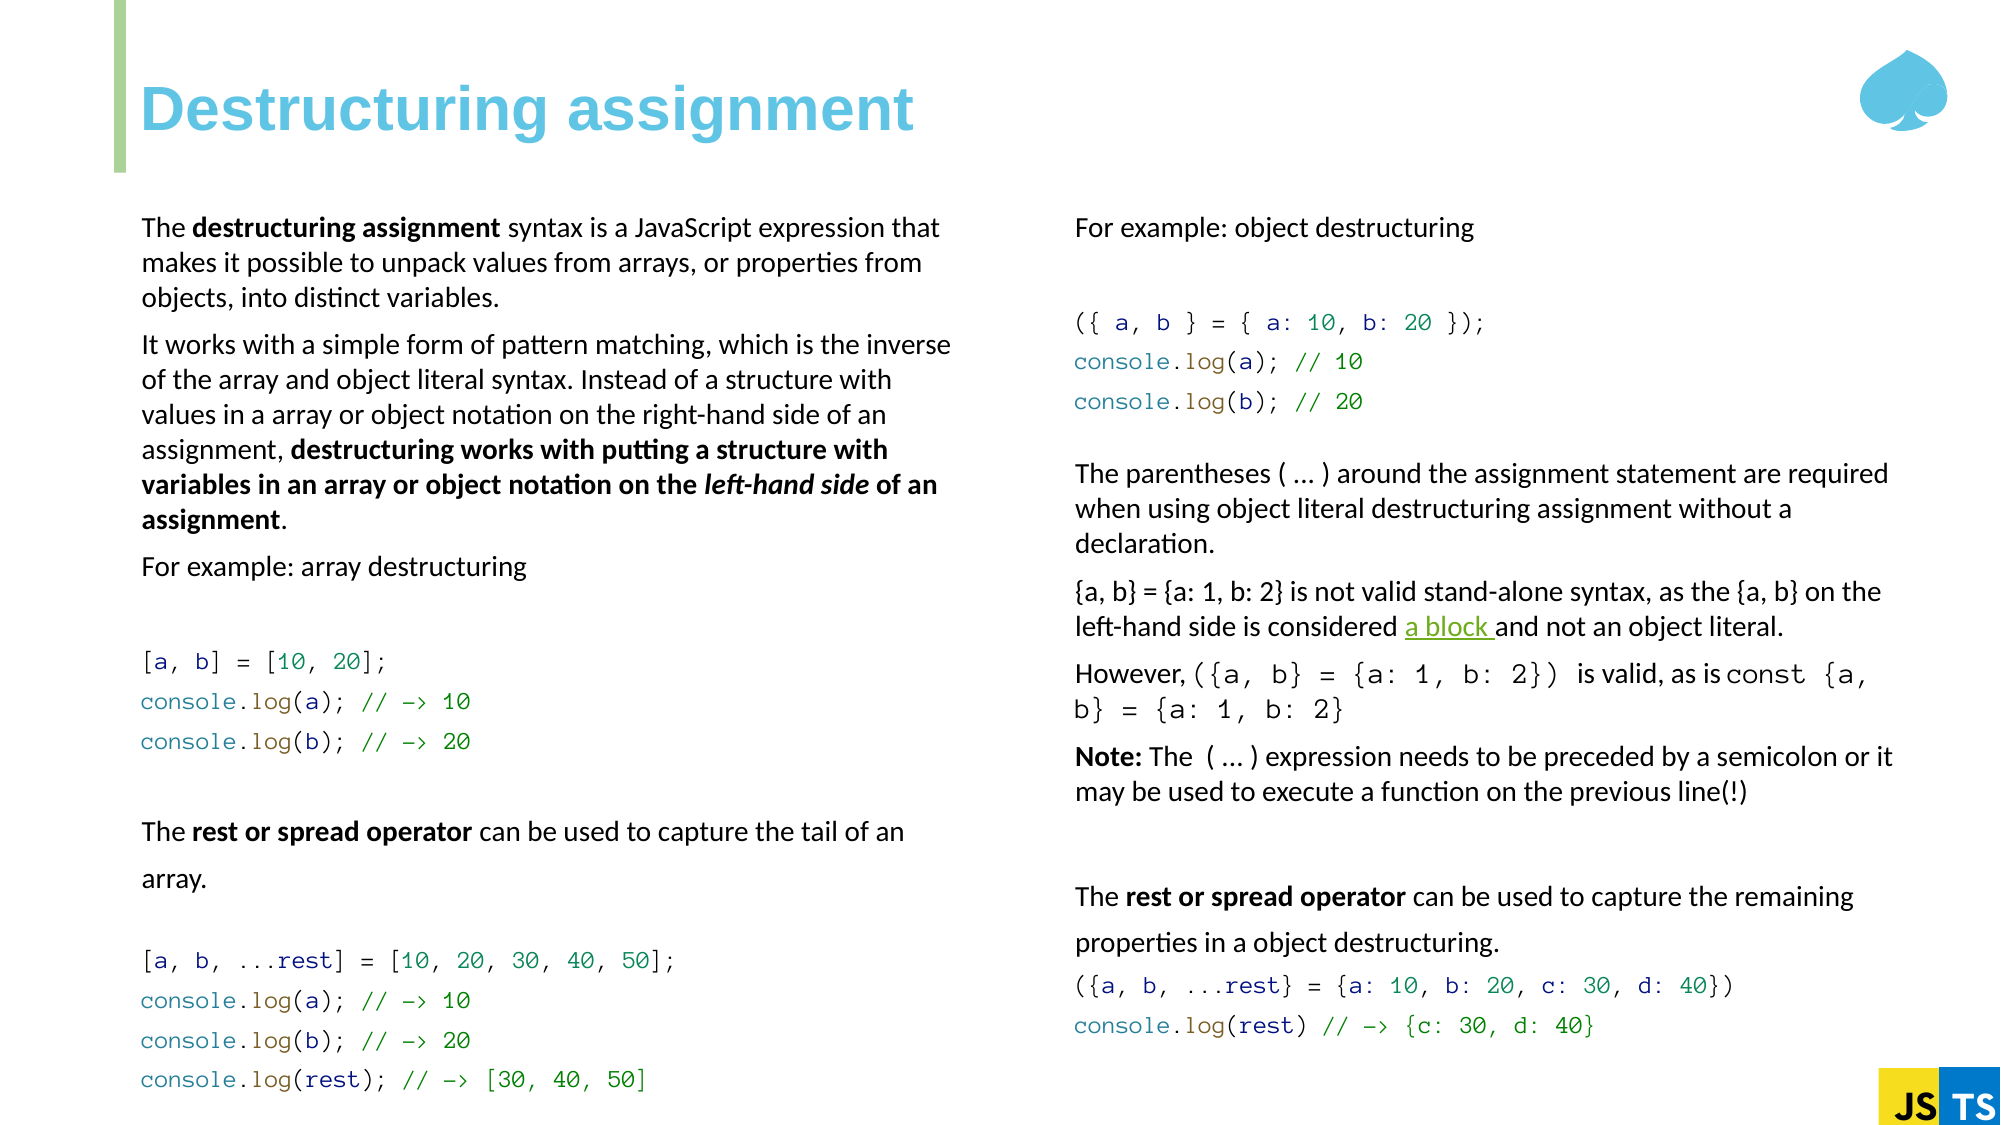

# Destructuring assignment
The destructuring assignment syntax is a JavaScript expression that makes it possible to unpack values from arrays, or properties from objects, into distinct variables.
It works with a simple form of pattern matching, which is the inverse of the array and object literal syntax. Instead of a structure with values in a array or object notation on the right-hand side of an assignment, destructuring works with putting a structure with variables in an array or object notation on the left-hand side of an assignment.
For example: array destructuring

[a, b] = [10, 20];
console.log(a); // -> 10
console.log(b); // -> 20

The rest or spread operator can be used to capture the tail of an array.

[a, b, ...rest] = [10, 20, 30, 40, 50];
console.log(a); // -> 10
console.log(b); // -> 20
console.log(rest); // -> [30, 40, 50]

For example: object destructuring
({ a, b } = { a: 10, b: 20 });
console.log(a); // 10
console.log(b); // 20
The parentheses ( ... ) around the assignment statement are required when using object literal destructuring assignment without a declaration.
{a, b} = {a: 1, b: 2} is not valid stand-alone syntax, as the {a, b} on the left-hand side is considered a block and not an object literal.
However, ({a, b} = {a: 1, b: 2}) is valid, as is const {a, b} = {a: 1, b: 2}
Note: The  ( ... ) expression needs to be preceded by a semicolon or it may be used to execute a function on the previous line(!)

The rest or spread operator can be used to capture the remaining properties in a object destructuring.
({a, b, ...rest} = {a: 10, b: 20, c: 30, d: 40})
console.log(rest) // -> {c: 30, d: 40}